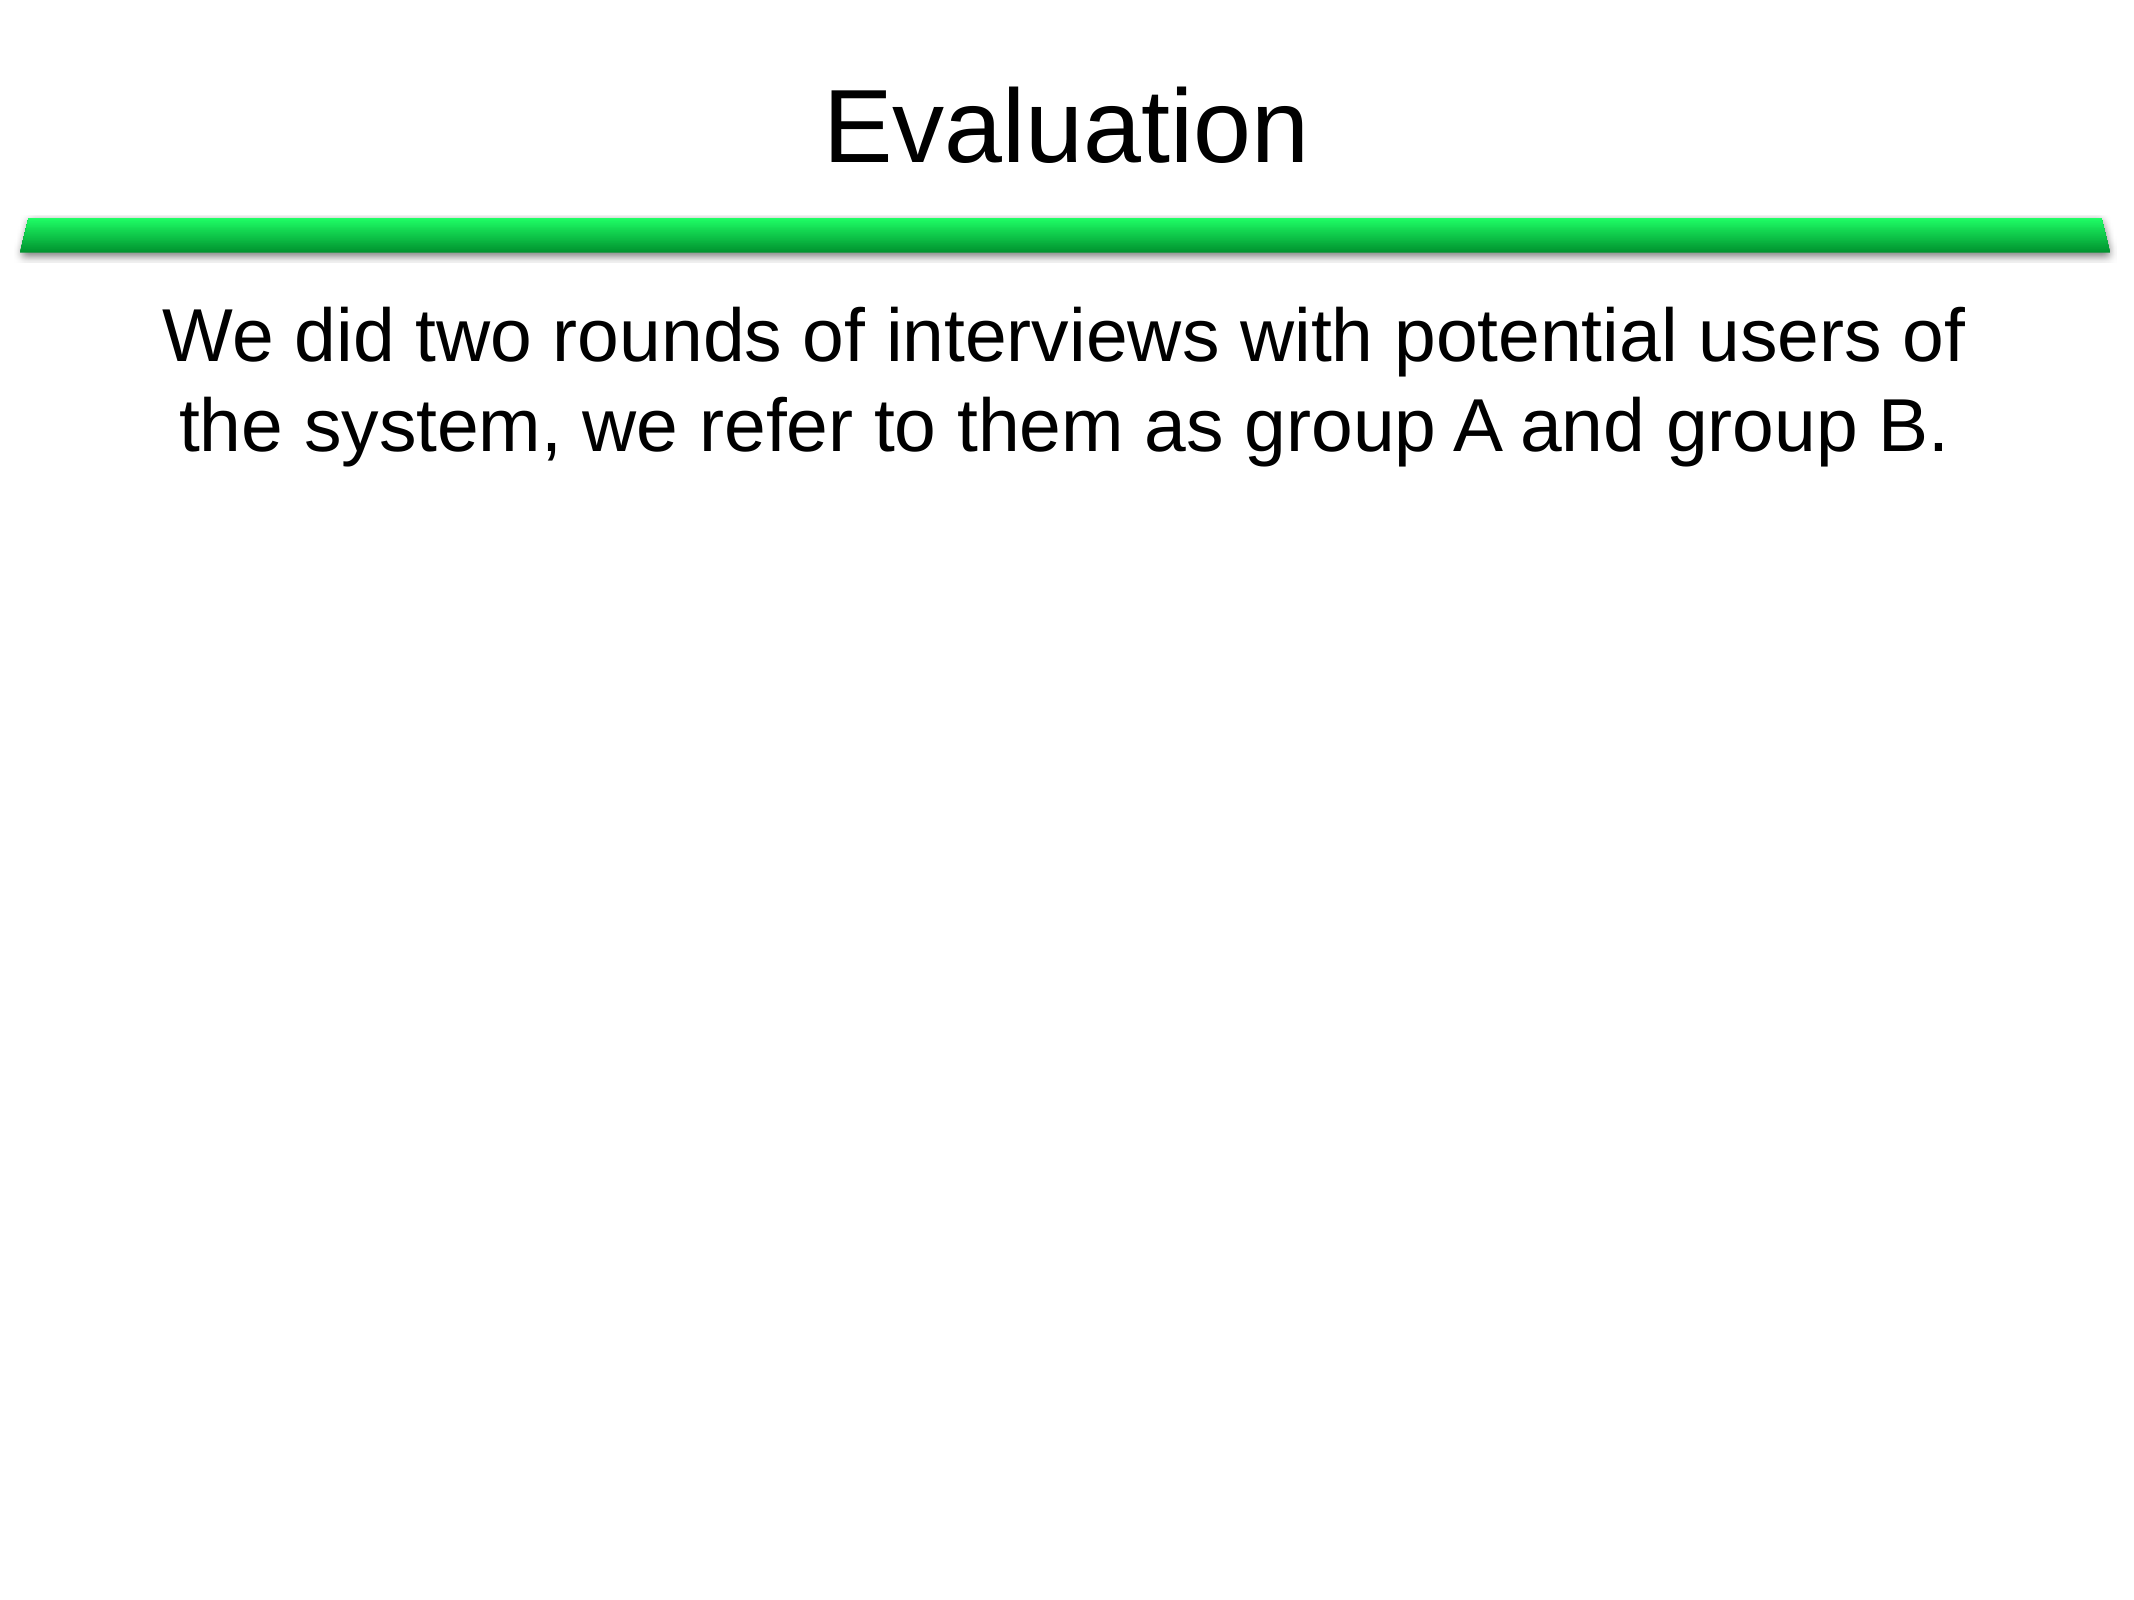

Evaluation

We did two rounds of interviews with potential users of the system, we refer to them as group A and group B.